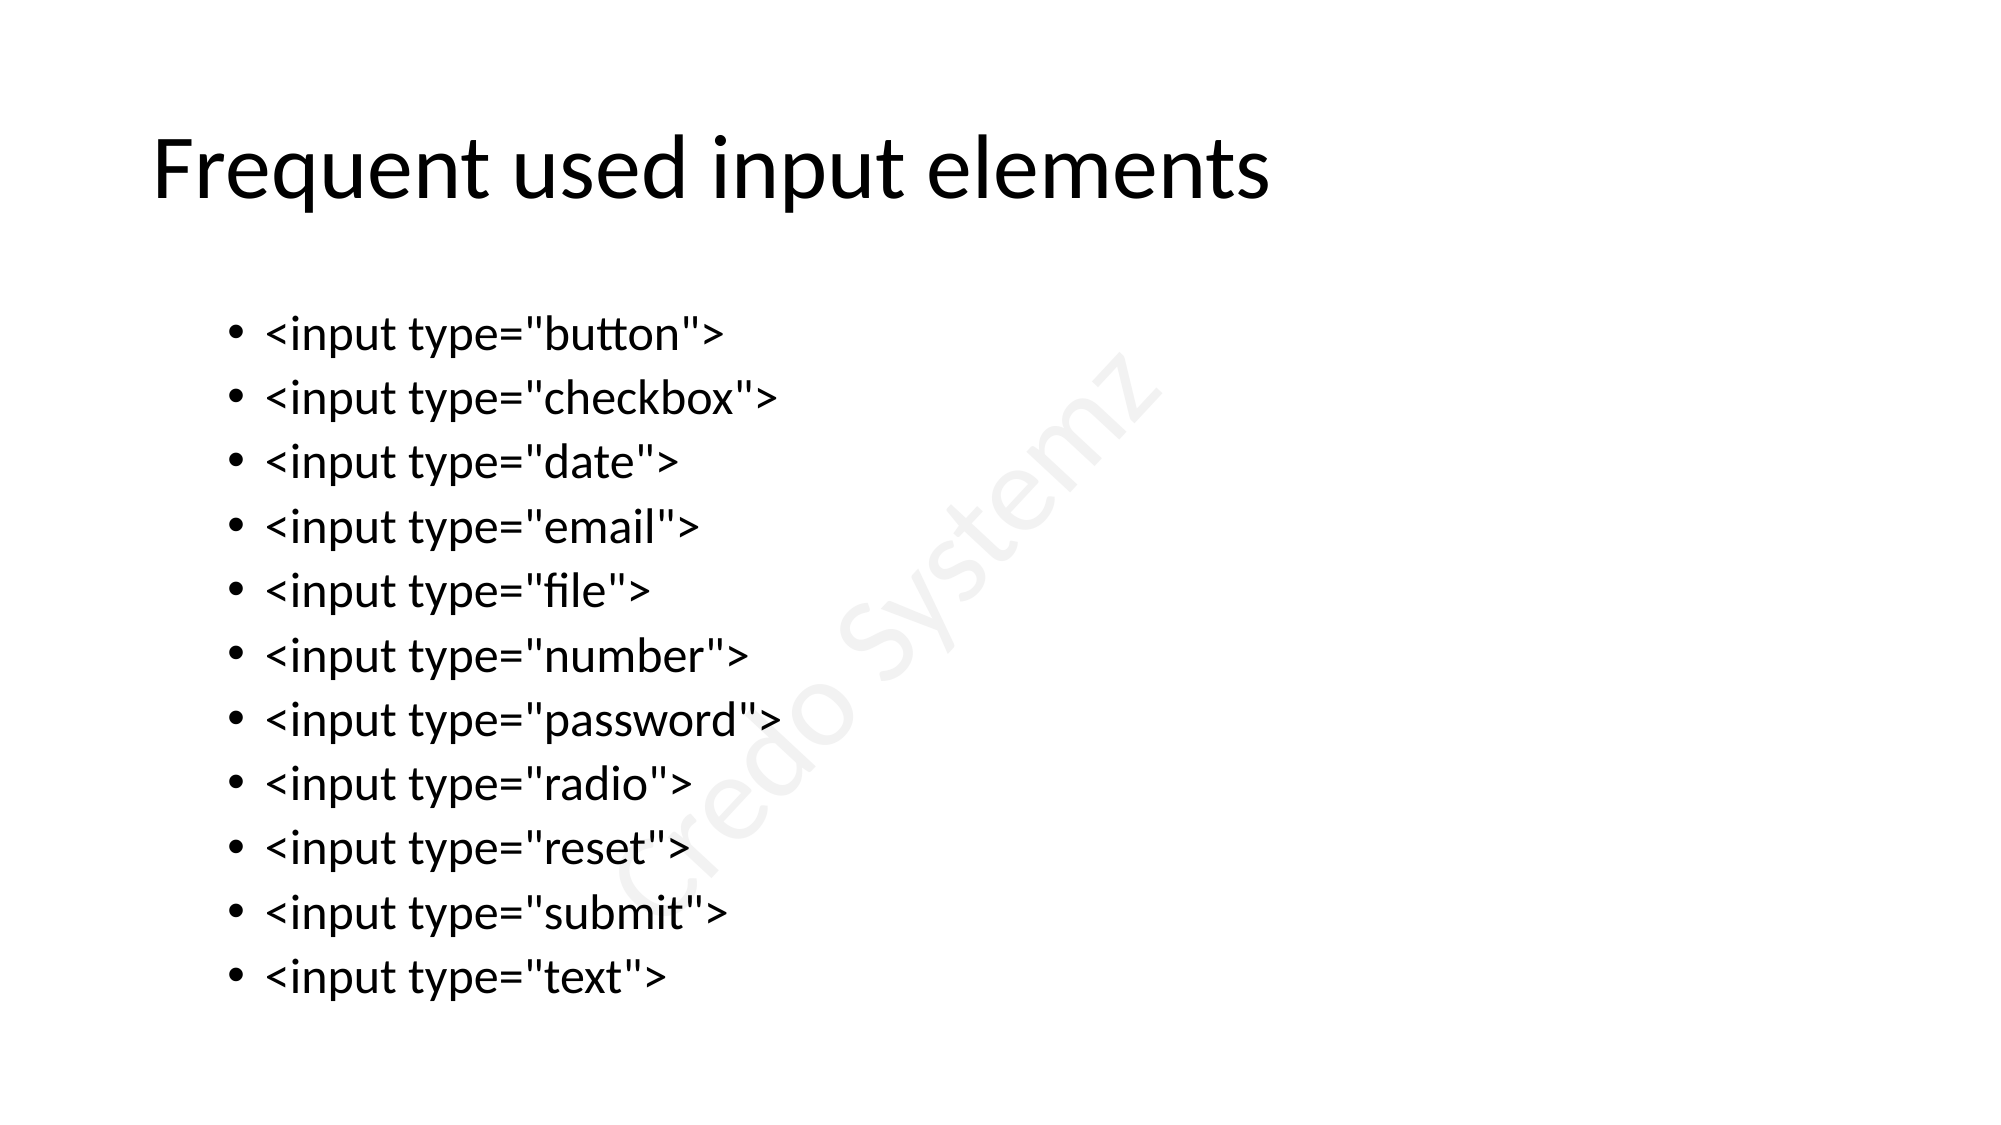

# Frequent used input elements
<input type="button">
<input type="checkbox">
<input type="date">
<input type="email">
<input type="file">
<input type="number">
<input type="password">
<input type="radio">
<input type="reset">
<input type="submit">
<input type="text">